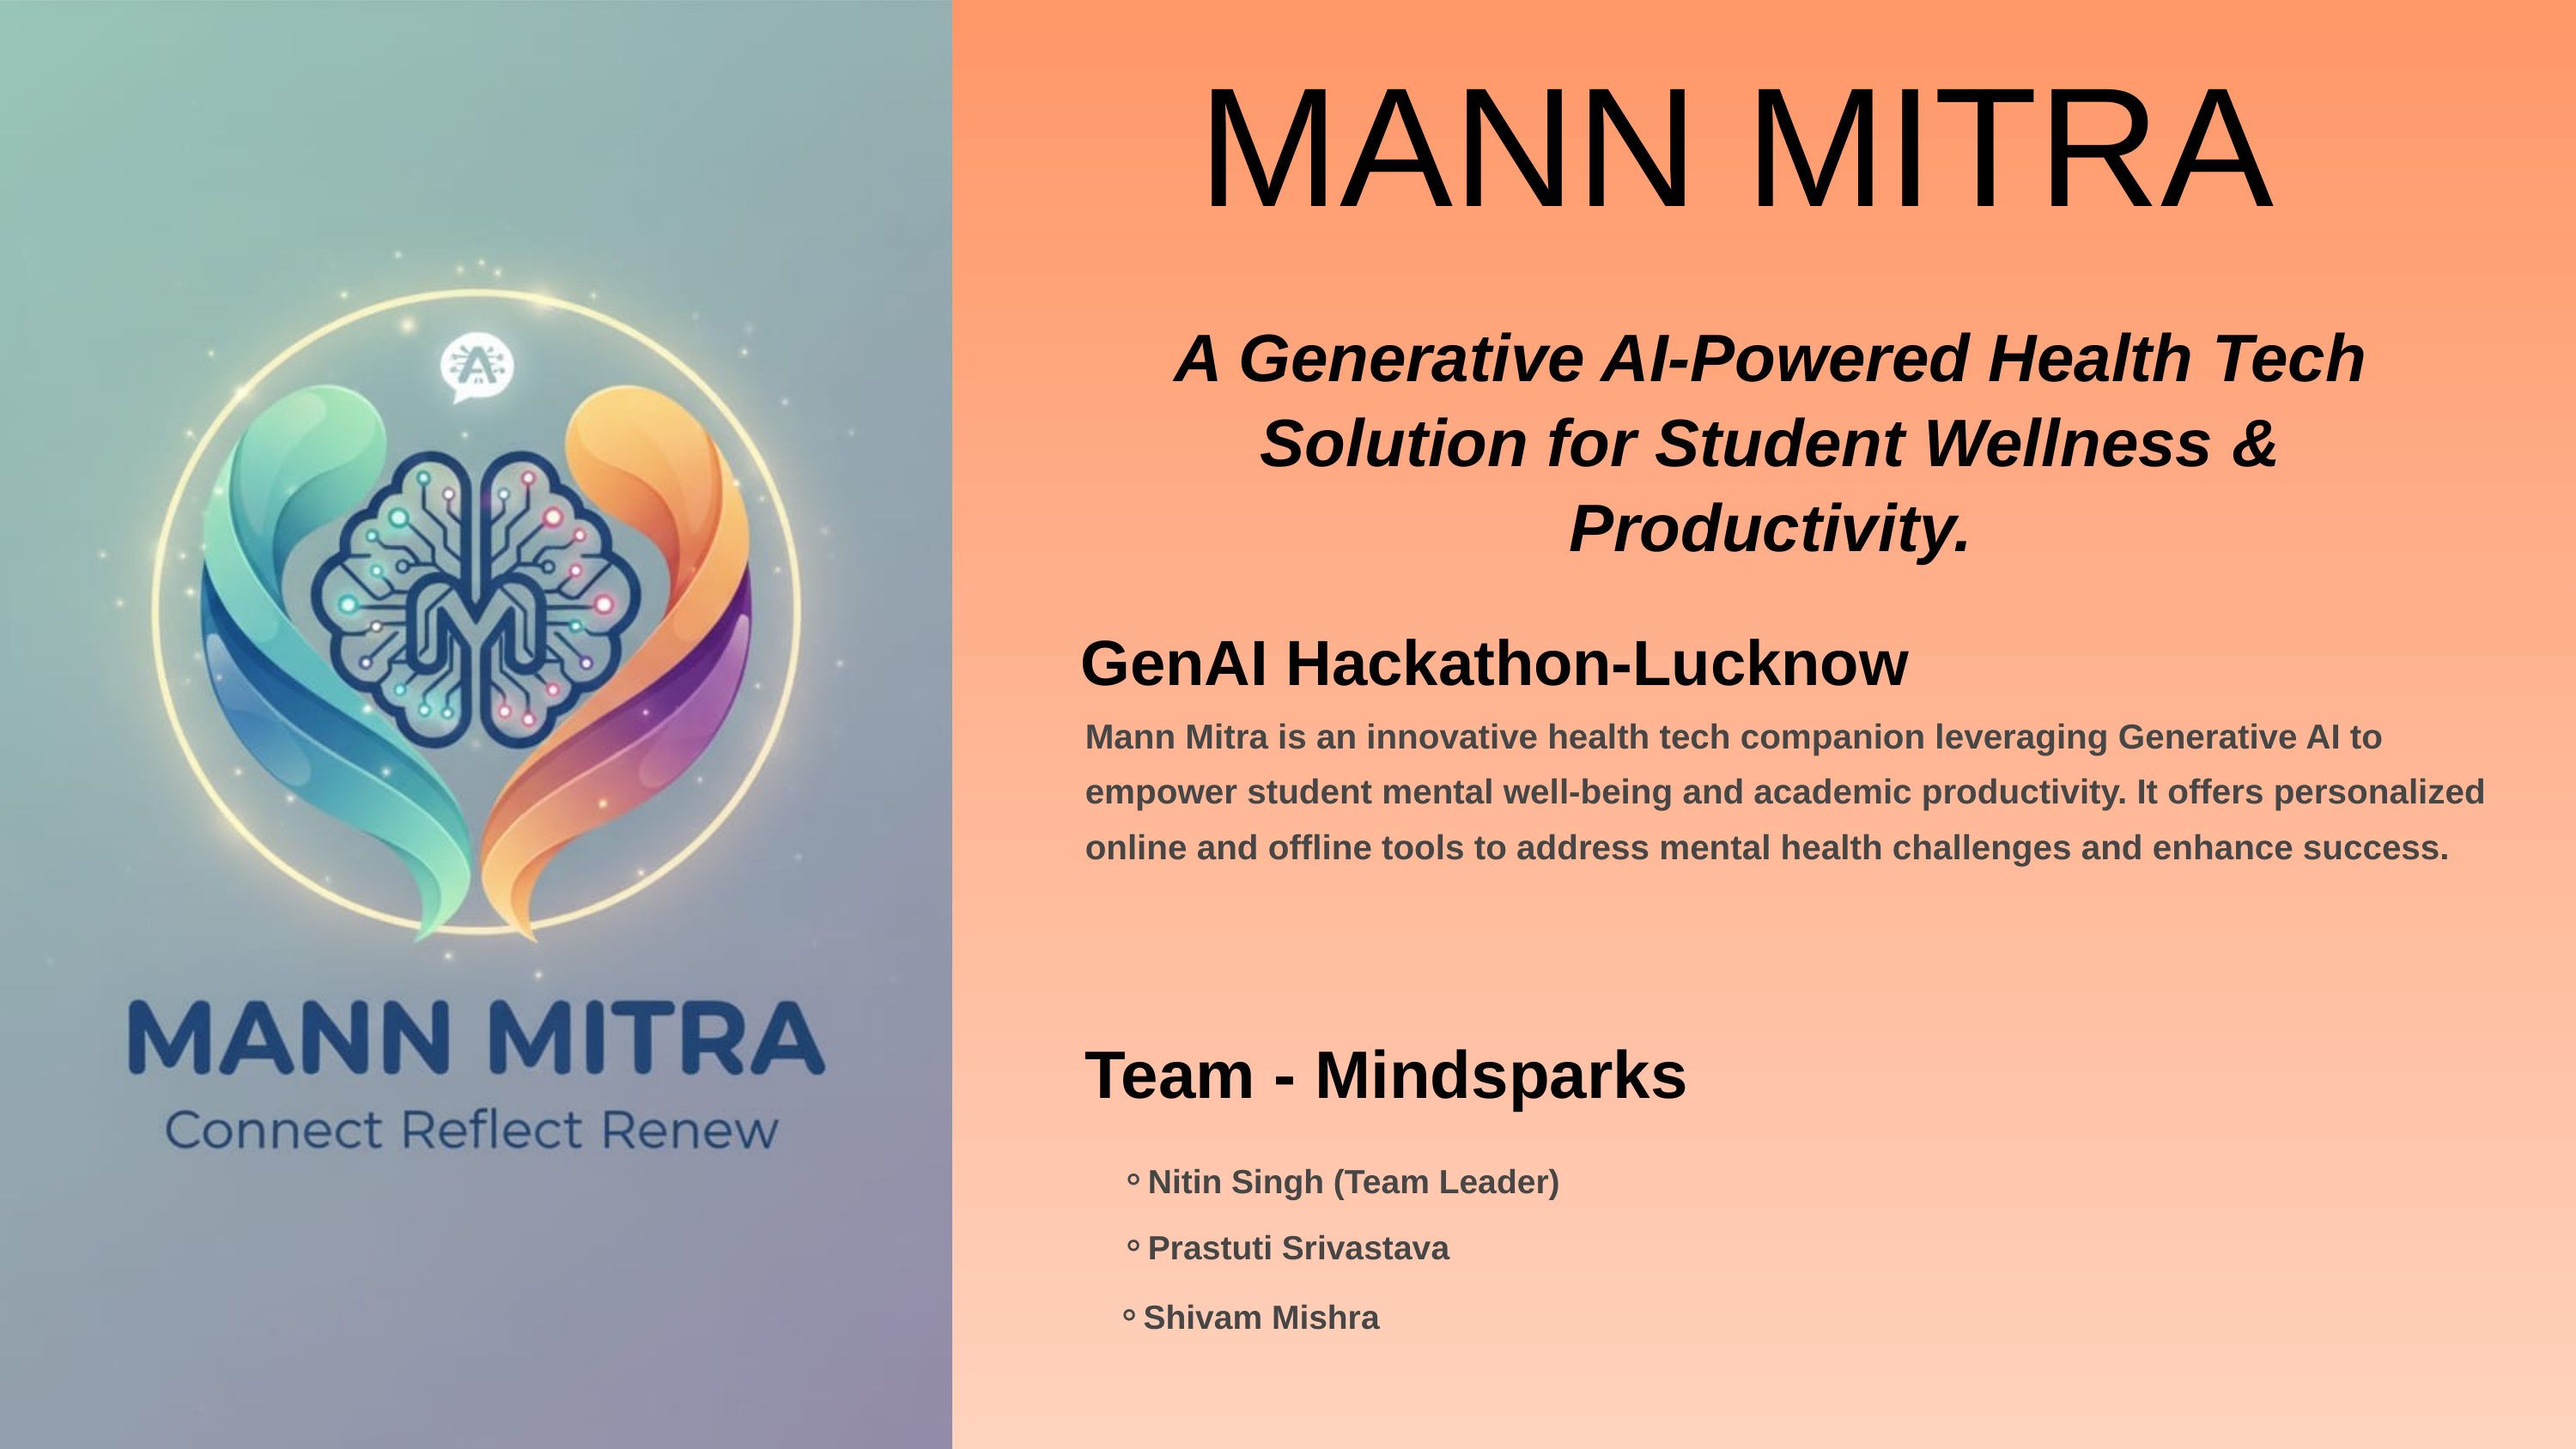

MANN MITRA
A Generative AI-Powered Health Tech Solution for Student Wellness & Productivity.
GenAI Hackathon-Lucknow
Mann Mitra is an innovative health tech companion leveraging Generative AI to empower student mental well-being and academic productivity. It offers personalized online and offline tools to address mental health challenges and enhance success.
Team - Mindsparks
Nitin Singh (Team Leader)
Prastuti Srivastava
Shivam Mishra